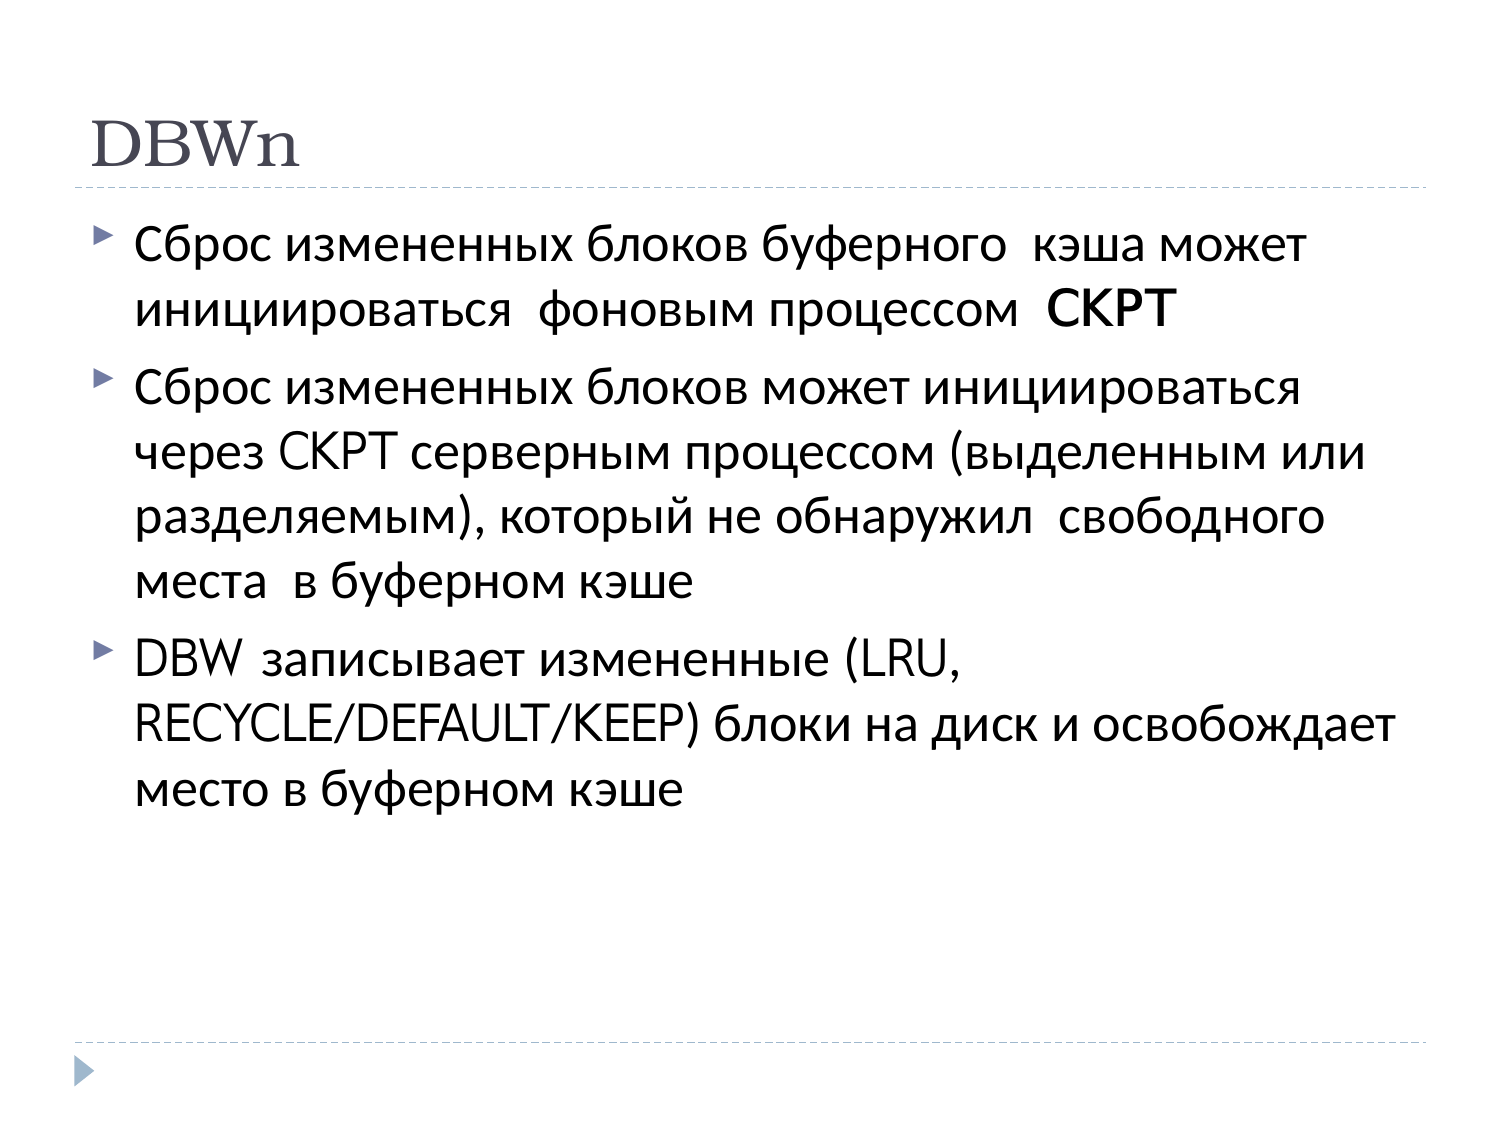

# DBWn
Сброс измененных блоков буферного  кэша может инициироваться  фоновым процессом  CKPT
Сброс измененных блоков может инициироваться через CKPT серверным процессом (выделенным или разделяемым), который не обнаружил  свободного места  в буферном кэше
DBW записывает измененные (LRU, RECYCLE/DEFAULT/KEEP) блоки на диск и освобождает место в буферном кэше